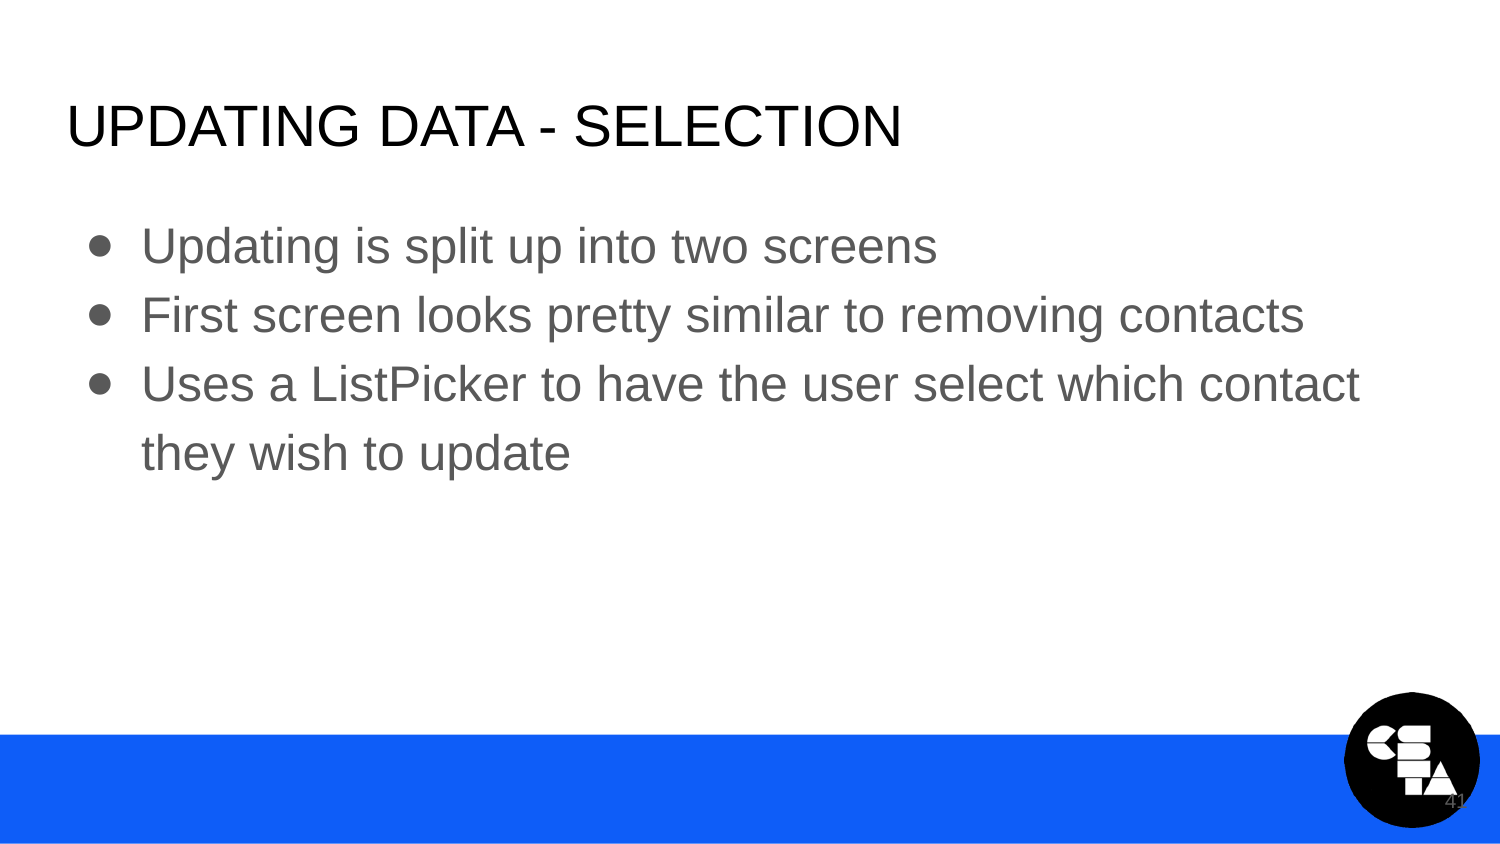

# Updating data - Selection
Updating is split up into two screens
First screen looks pretty similar to removing contacts
Uses a ListPicker to have the user select which contact they wish to update

41